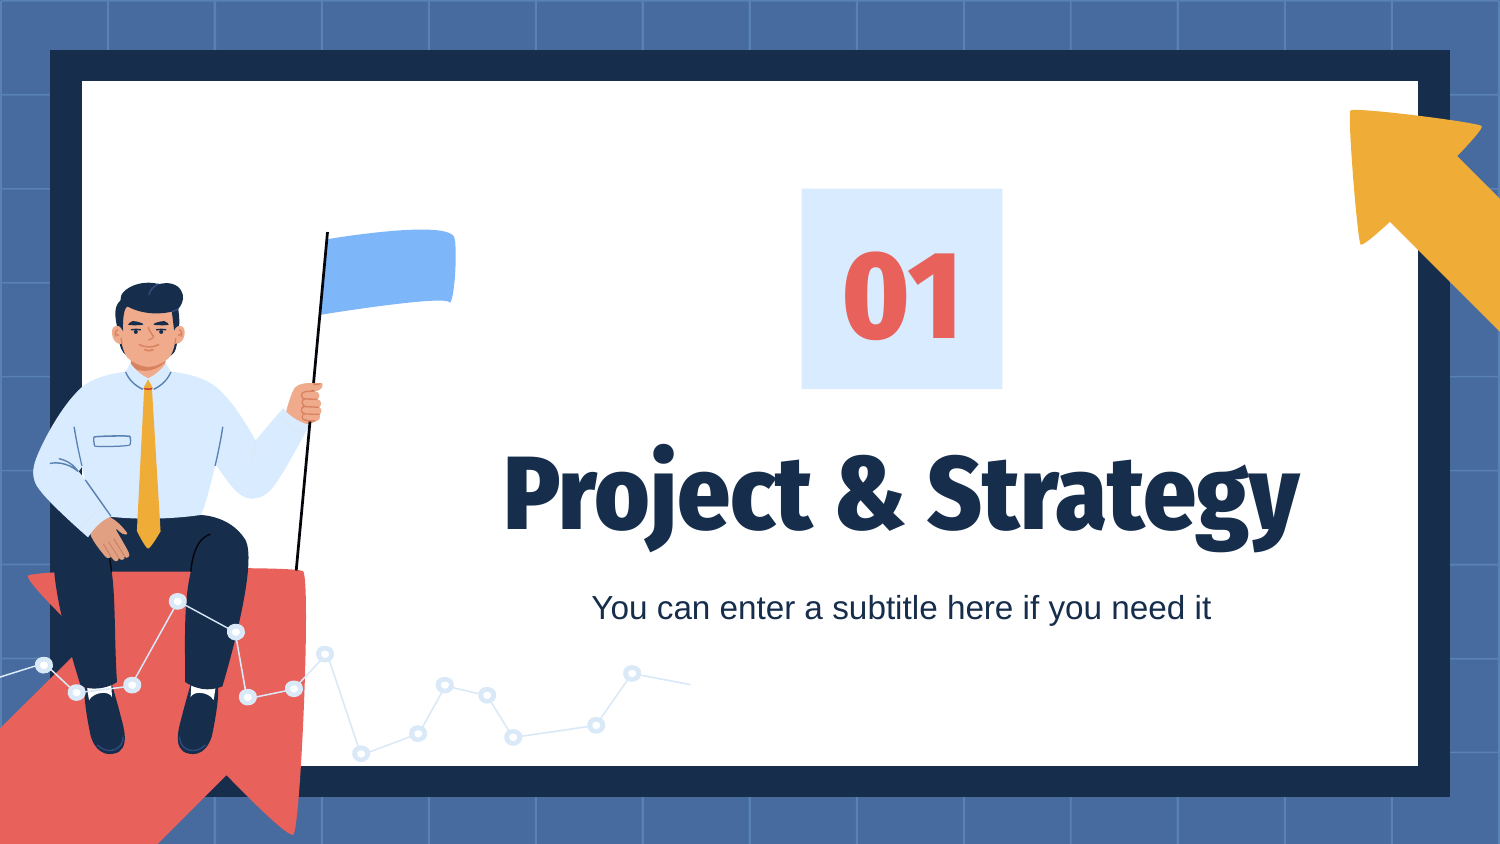

01

# Project & Strategy
You can enter a subtitle here if you need it